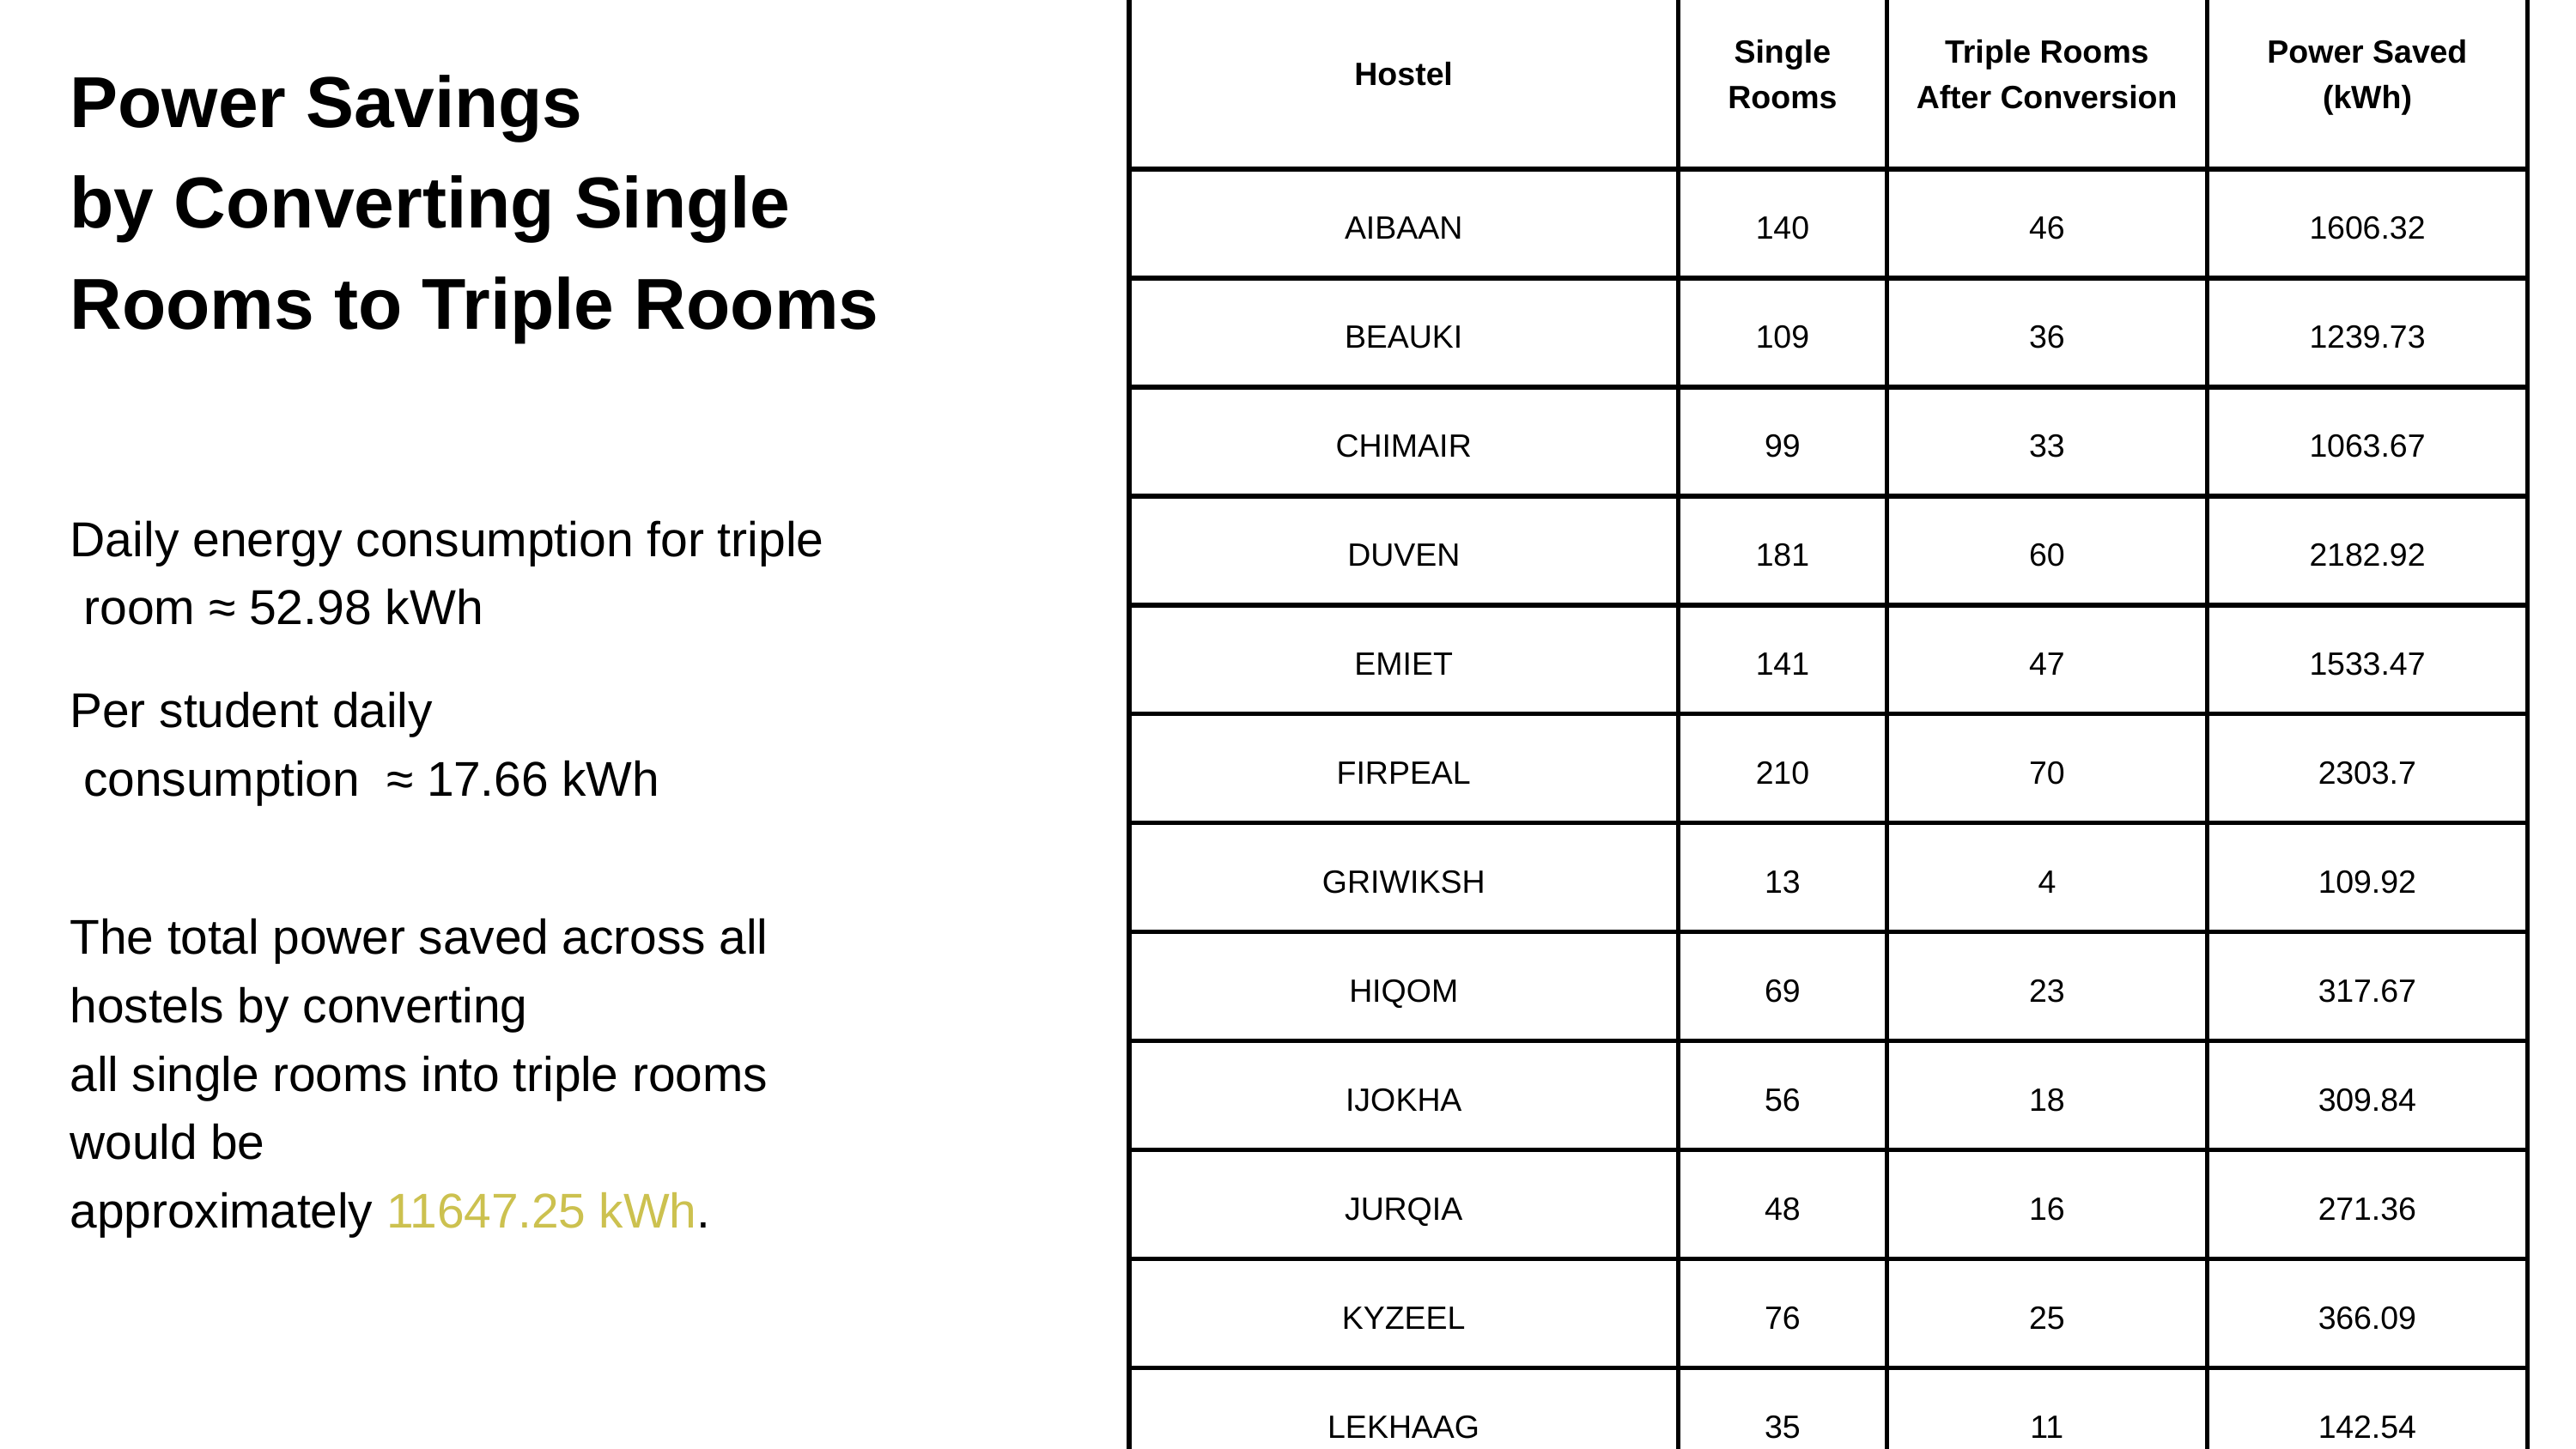

| Hostel | Single Rooms | Triple Rooms After Conversion | Power Saved (kWh) |
| --- | --- | --- | --- |
| AIBAAN | 140 | 46 | 1606.32 |
| BEAUKI | 109 | 36 | 1239.73 |
| CHIMAIR | 99 | 33 | 1063.67 |
| DUVEN | 181 | 60 | 2182.92 |
| EMIET | 141 | 47 | 1533.47 |
| FIRPEAL | 210 | 70 | 2303.7 |
| GRIWIKSH | 13 | 4 | 109.92 |
| HIQOM | 69 | 23 | 317.67 |
| IJOKHA | 56 | 18 | 309.84 |
| JURQIA | 48 | 16 | 271.36 |
| KYZEEL | 76 | 25 | 366.09 |
| LEKHAAG | 35 | 11 | 142.54 |
Power Savings
by Converting Single
Rooms to Triple Rooms
Daily energy consumption for triple
 room ≈ 52.98 kWh
Per student daily
 consumption  ≈ 17.66 kWh
The total power saved across all
hostels by converting
all single rooms into triple rooms
would be
approximately 11647.25 kWh.